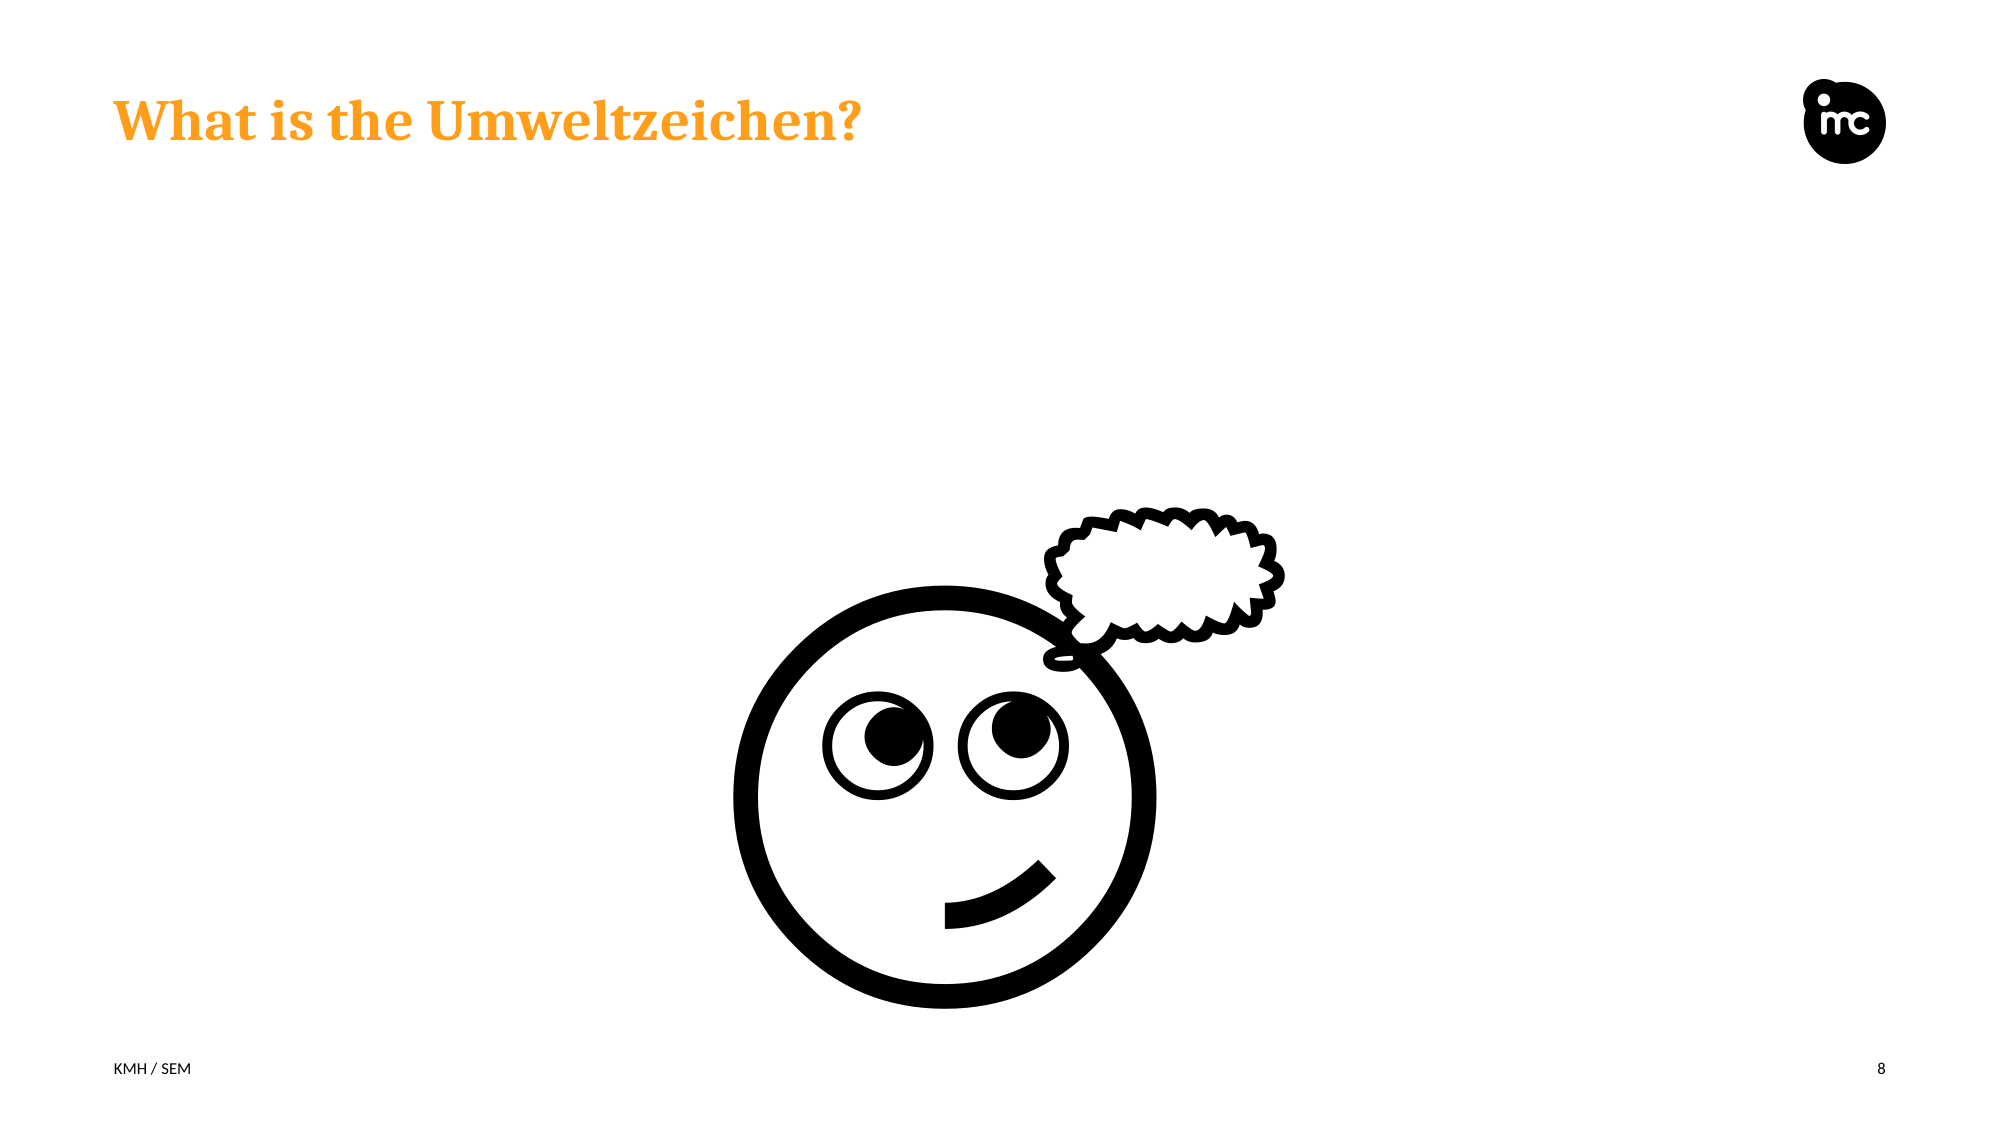

# What is the Umweltzeichen?
🤔
KMH / SEM

8